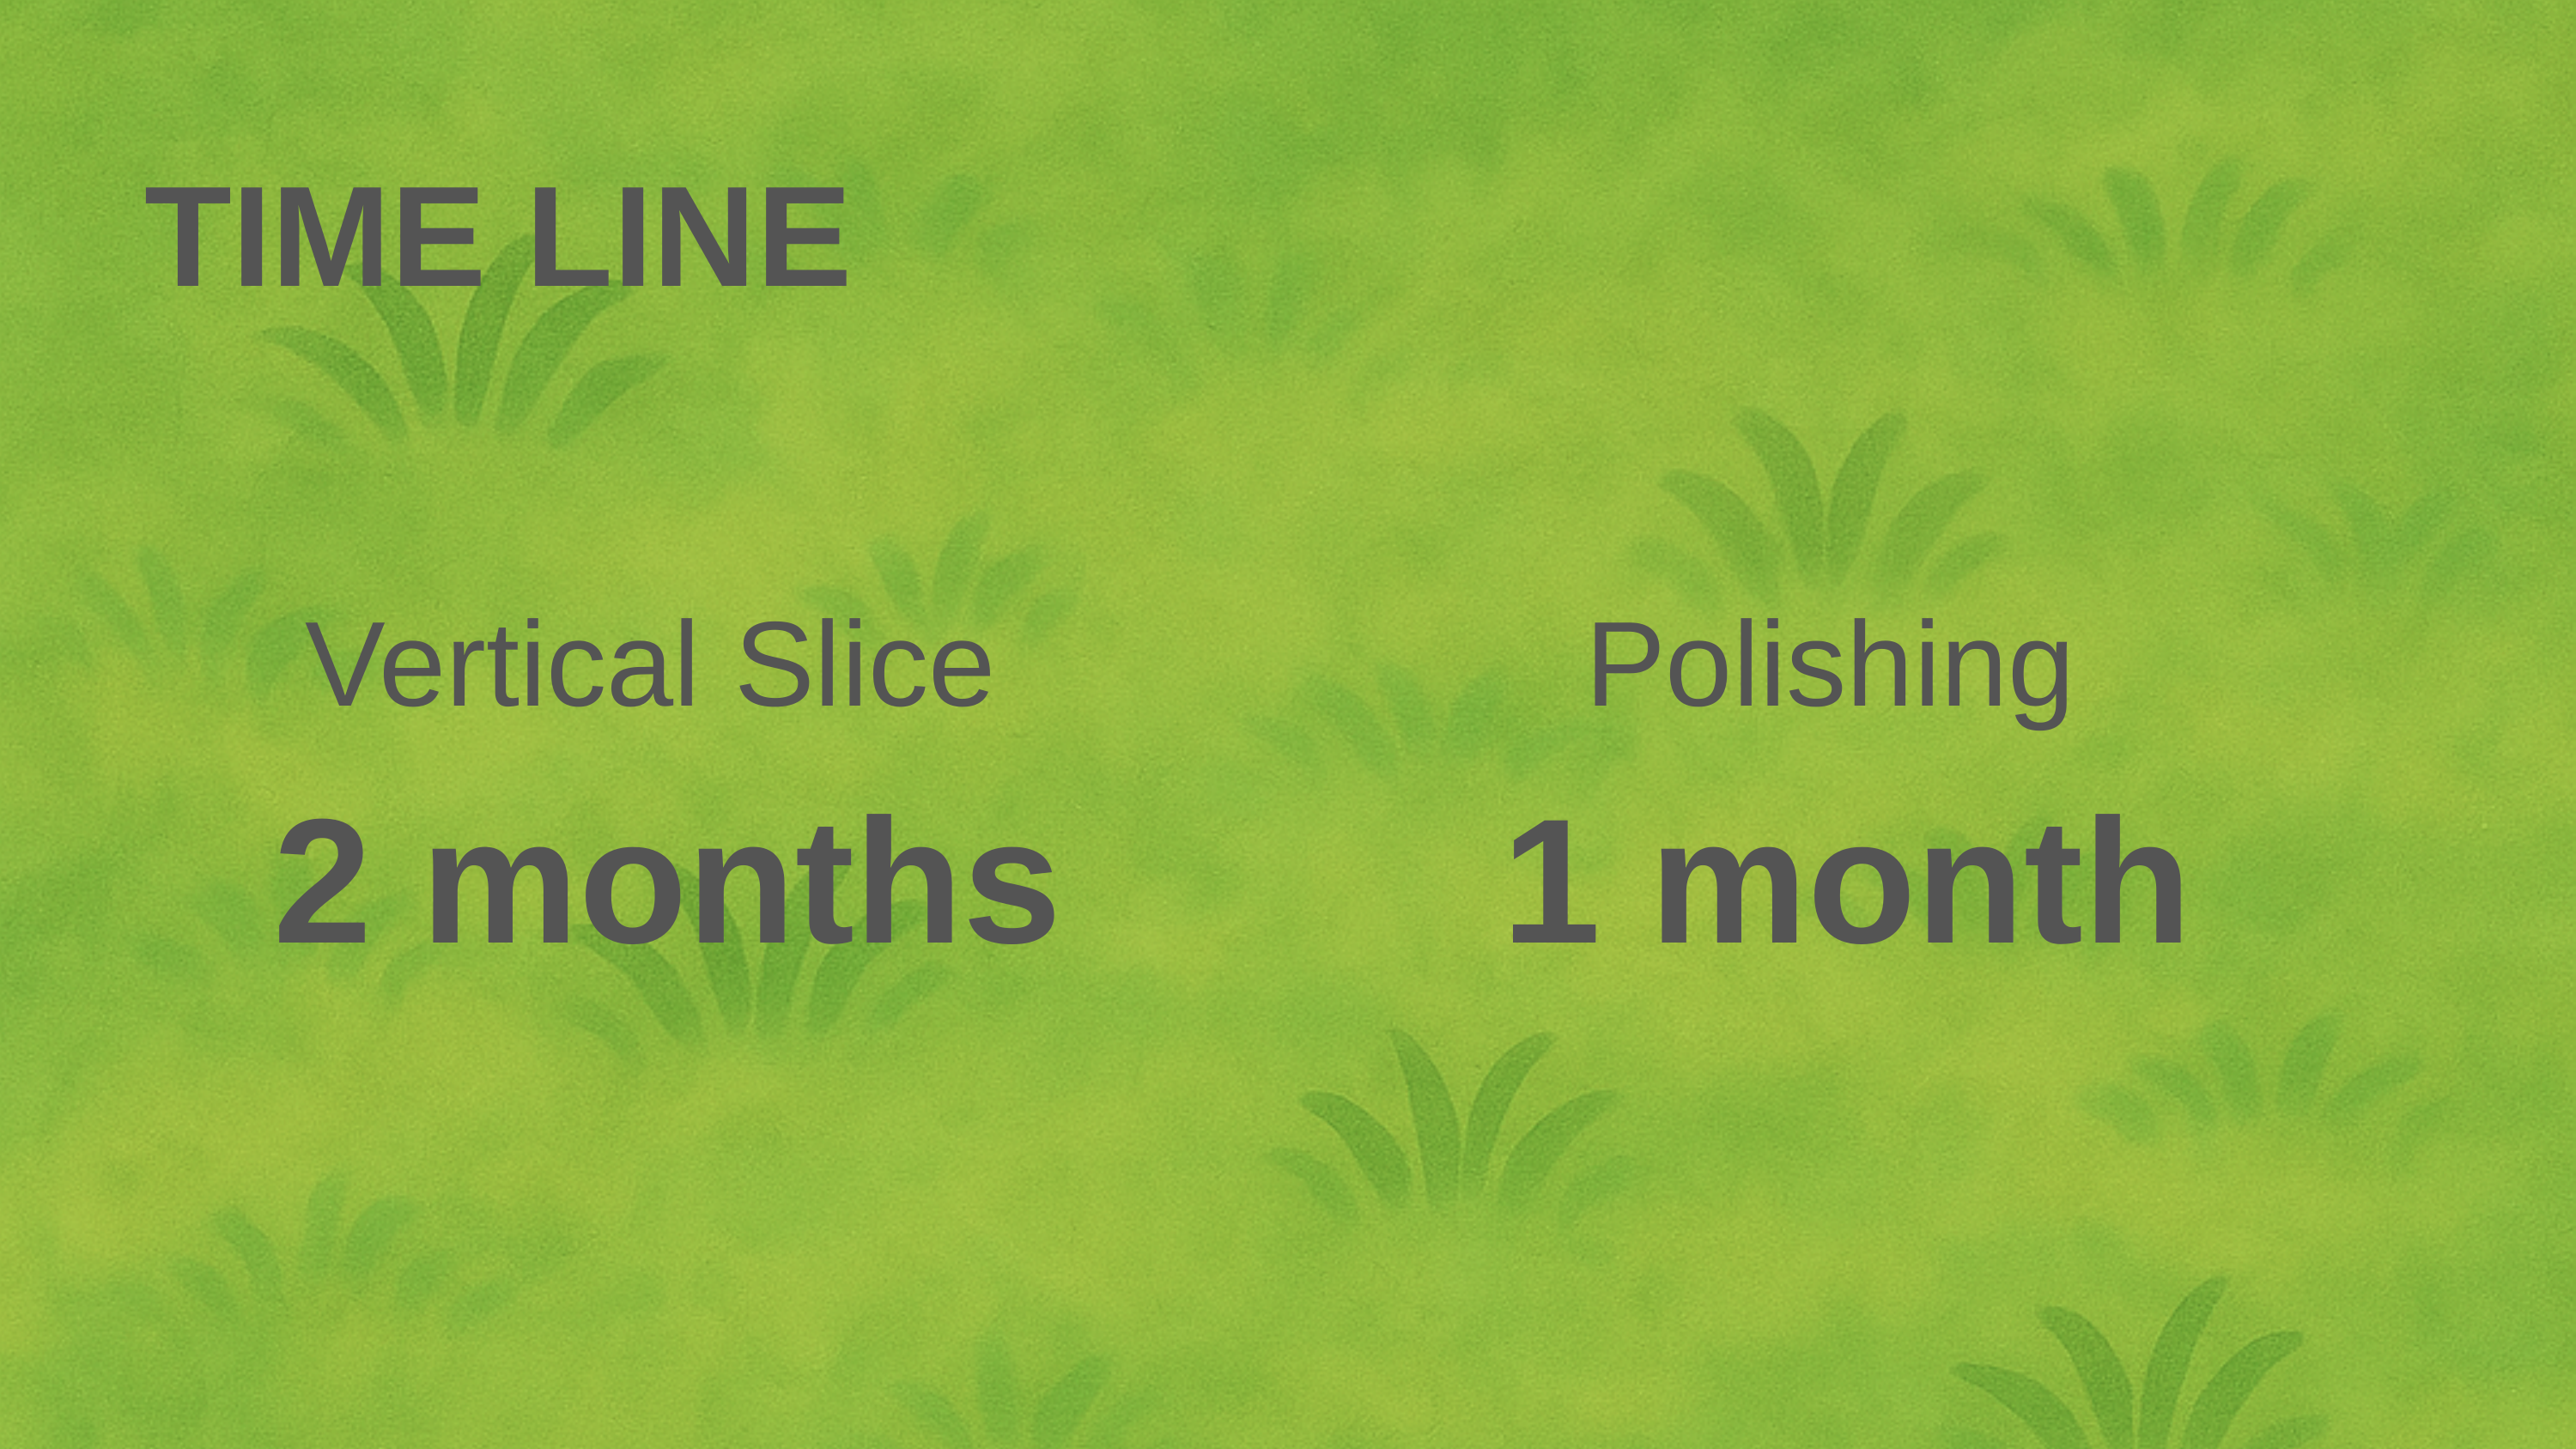

TIME LINE
Vertical Slice
2 months
Polishing
1 month